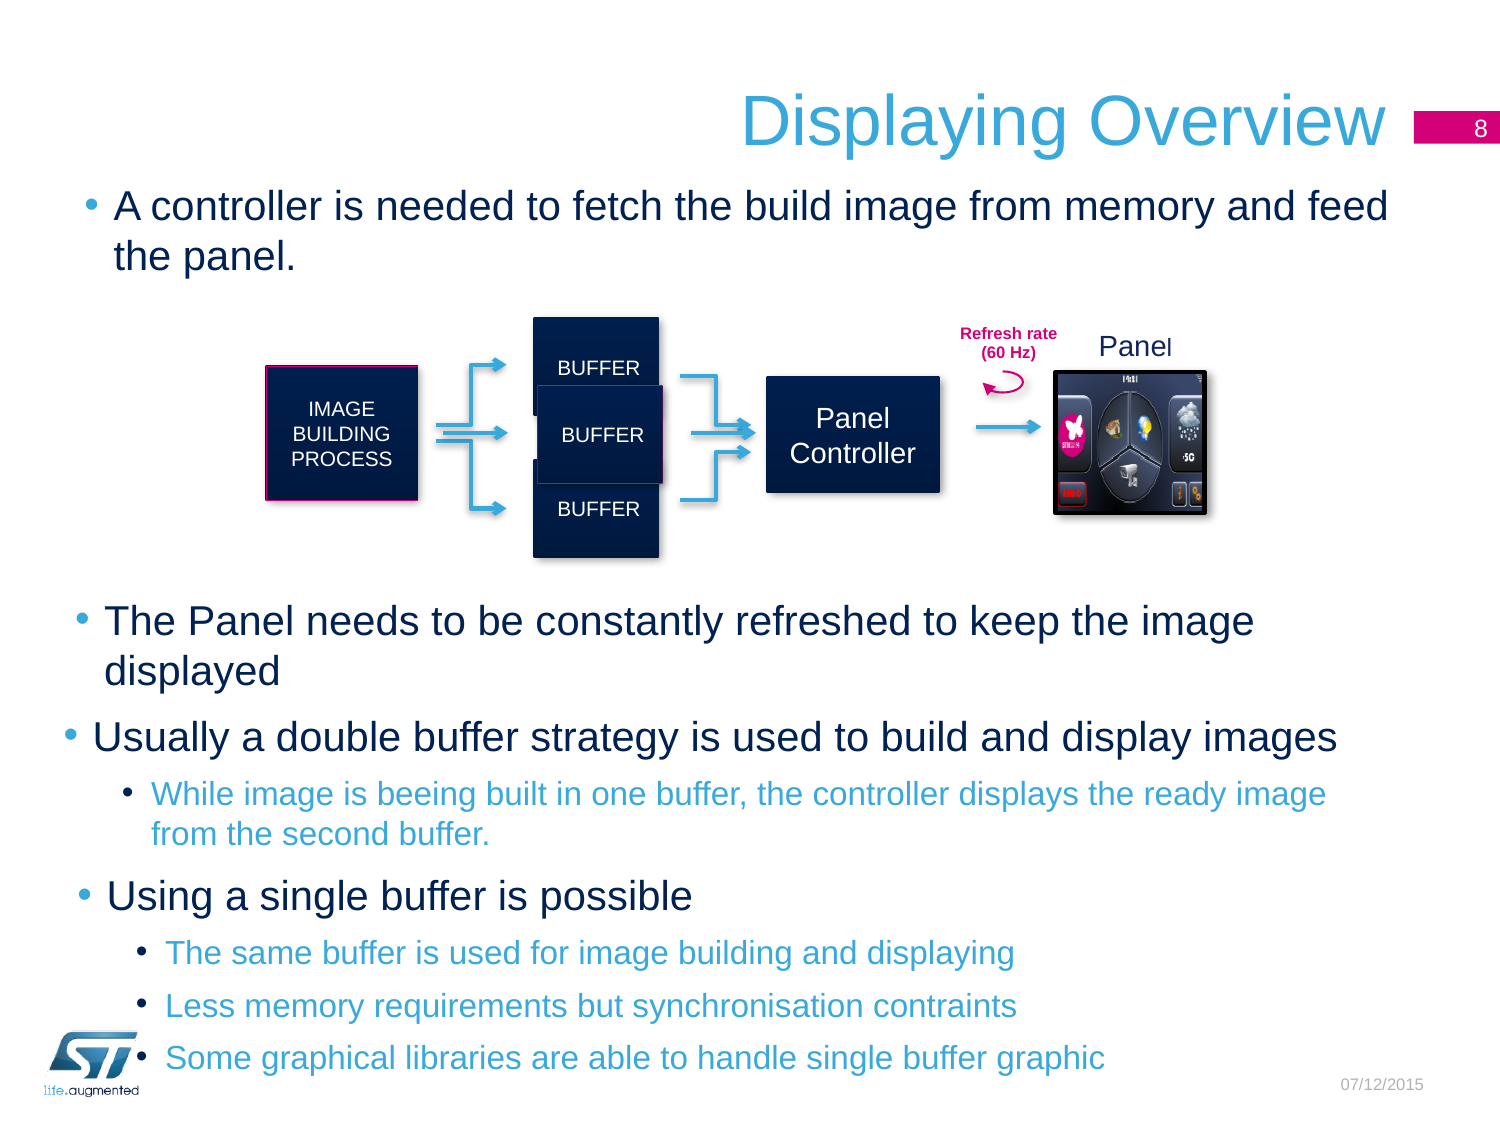

# Displaying Overview
A controller is needed to fetch the build image from memory and feed the panel.
Refresh rate (60 Hz)
 BUFFER
Panel

IMAGE BUILDING PROCESS

Panel
Controller
 BUFFER
 BUFFER
The Panel needs to be constantly refreshed to keep the image displayed
Usually a double buffer strategy is used to build and display images
While image is beeing built in one buffer, the controller displays the ready image from the second buffer.
Using a single buffer is possible
The same buffer is used for image building and displaying
Less memory requirements but synchronisation contraints
Some graphical libraries are able to handle single buffer graphic
07/12/2015
8